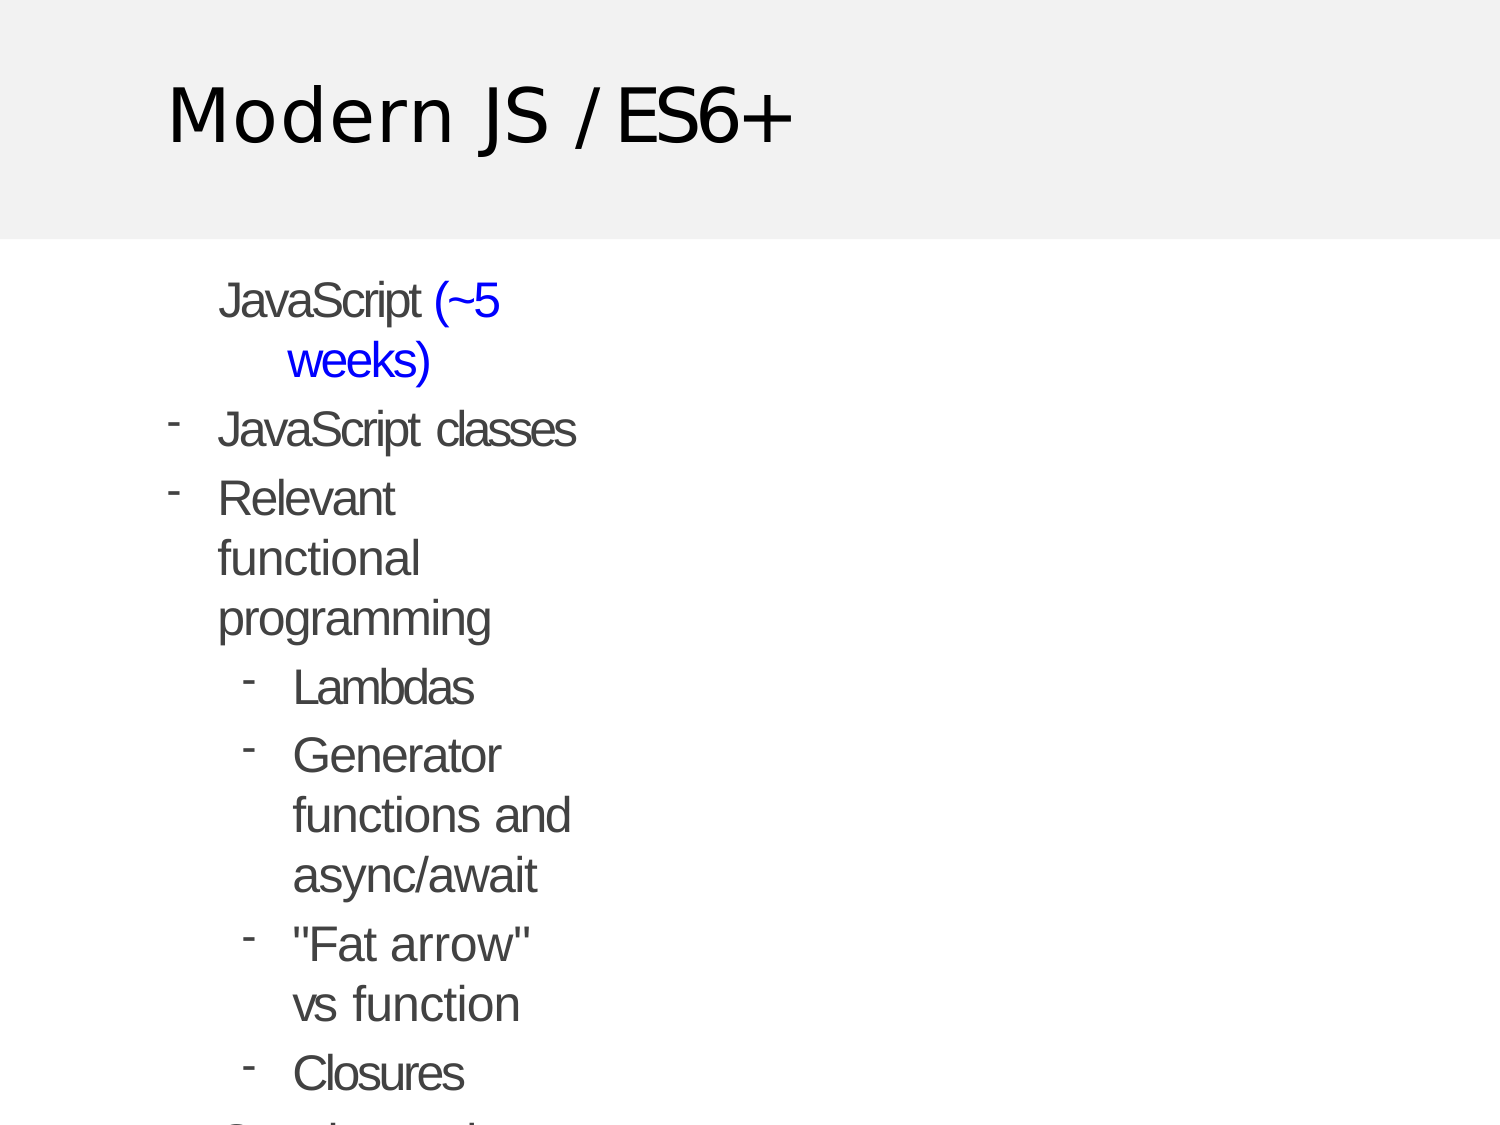

# Modern JS / ES6+
JavaScript (~5 weeks)
JavaScript classes
Relevant functional programming
Lambdas
Generator functions and async/await
"Fat arrow" vs function
Closures
Creating and using Promises
Understanding the Event Loop
Modules and encapsulation
NO frontend framework; minimal libraries
No Angular/React/JQuery/etc